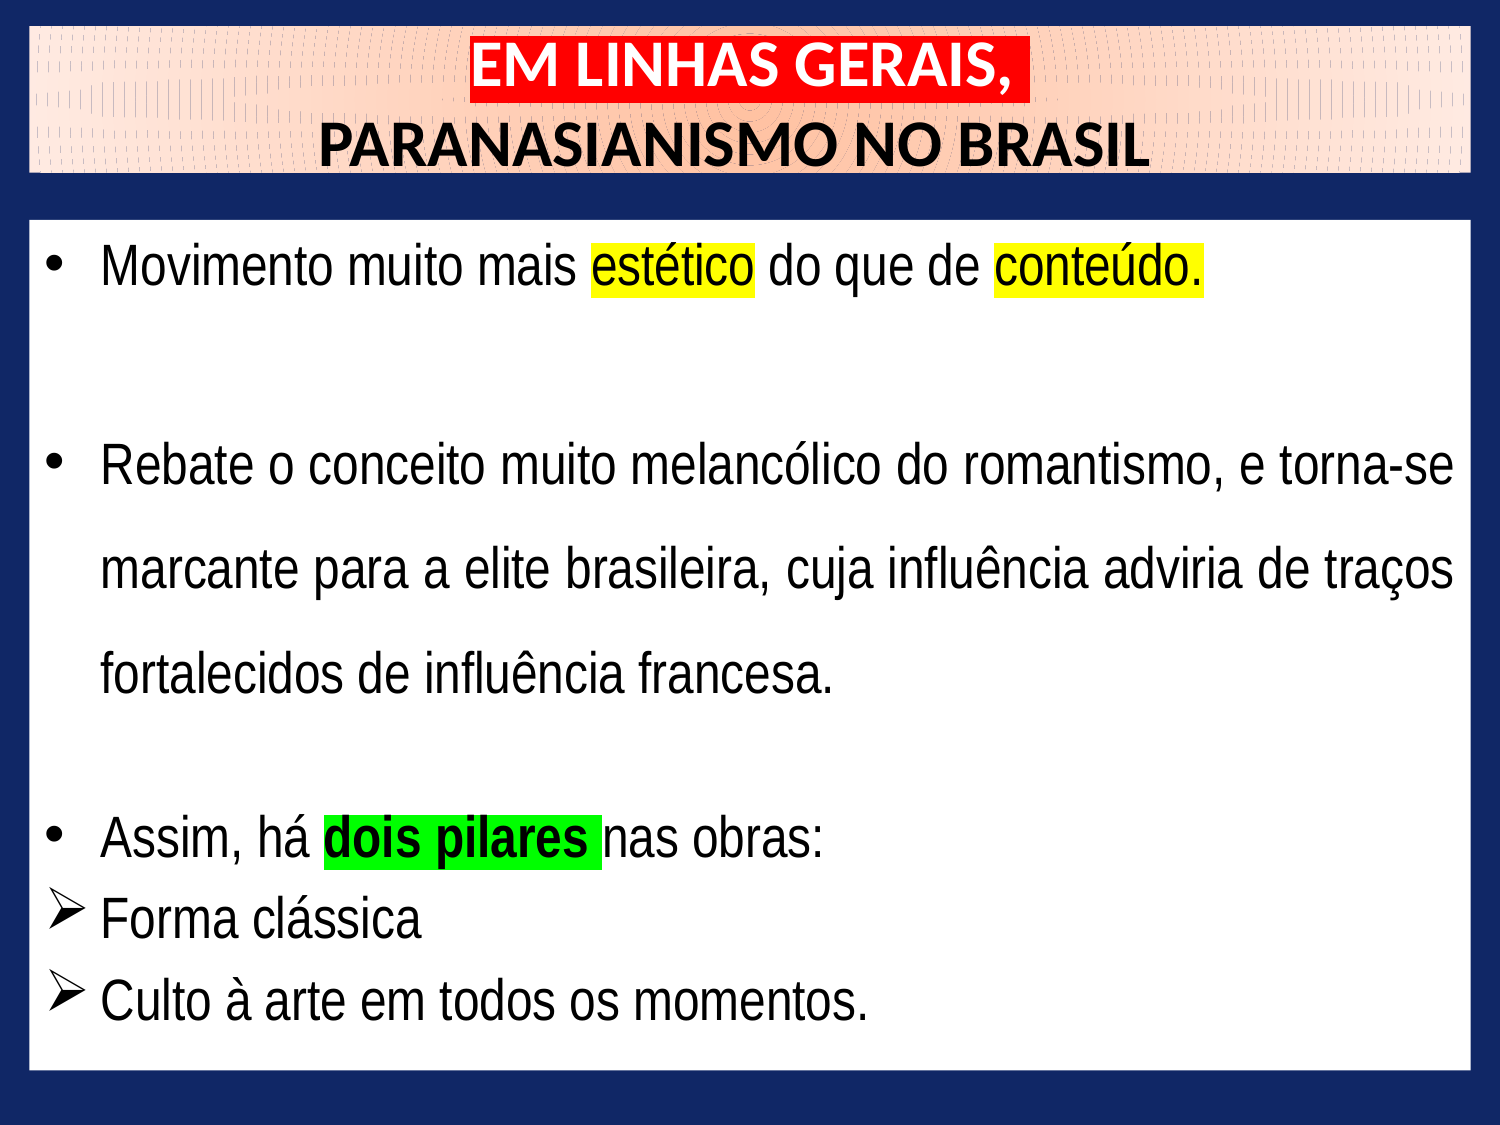

# EM LINHAS GERAIS, PARANASIANISMO NO BRASIL
Movimento muito mais estético do que de conteúdo.

Rebate o conceito muito melancólico do romantismo, e torna-se marcante para a elite brasileira, cuja influência adviria de traços fortalecidos de influência francesa.

Assim, há dois pilares nas obras:
Forma clássica
Culto à arte em todos os momentos.